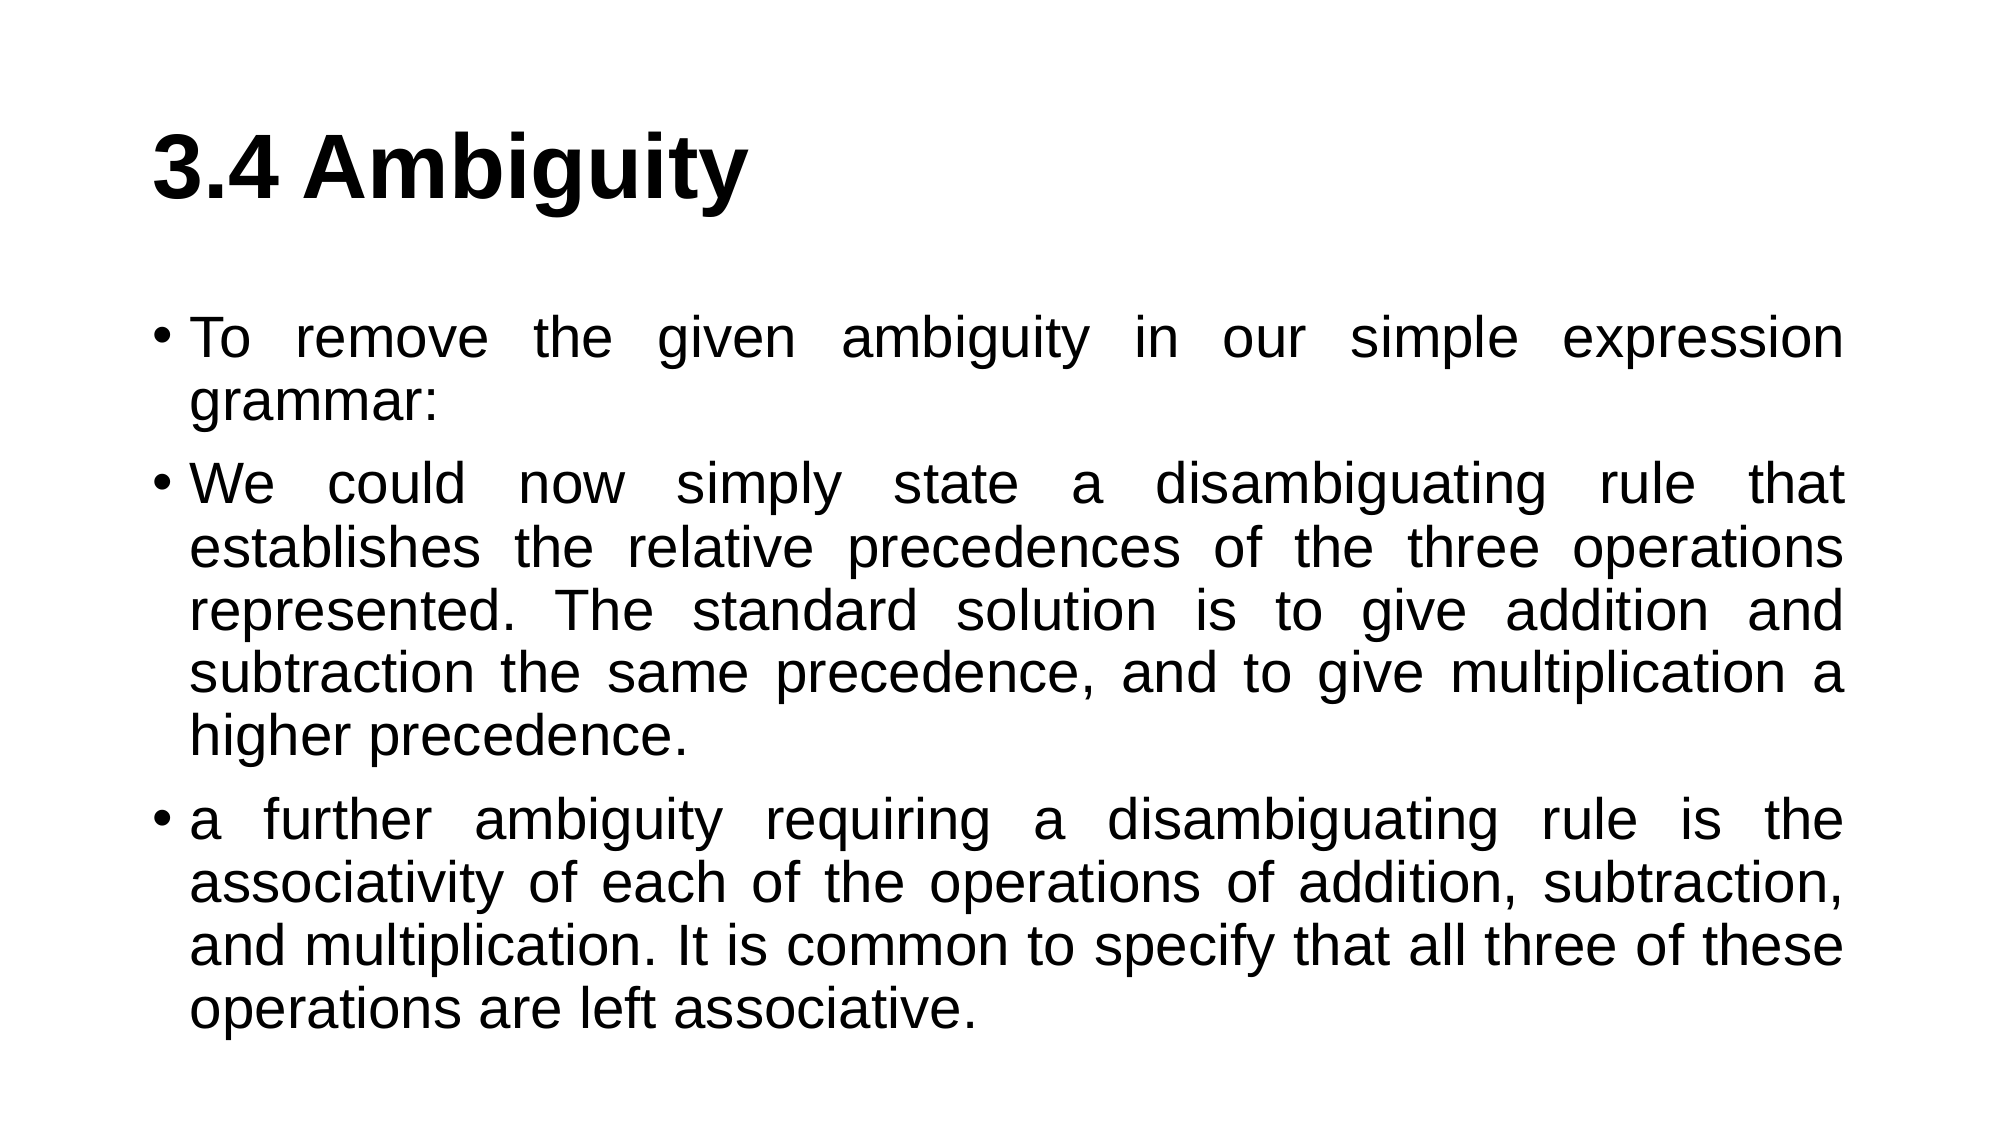

# 3.4 Ambiguity
To remove the given ambiguity in our simple expression grammar:
We could now simply state a disambiguating rule that establishes the relative precedences of the three operations represented. The standard solution is to give addition and subtraction the same precedence, and to give multiplication a higher precedence.
a further ambiguity requiring a disambiguating rule is the associativity of each of the operations of addition, subtraction, and multiplication. It is common to specify that all three of these operations are left associative.